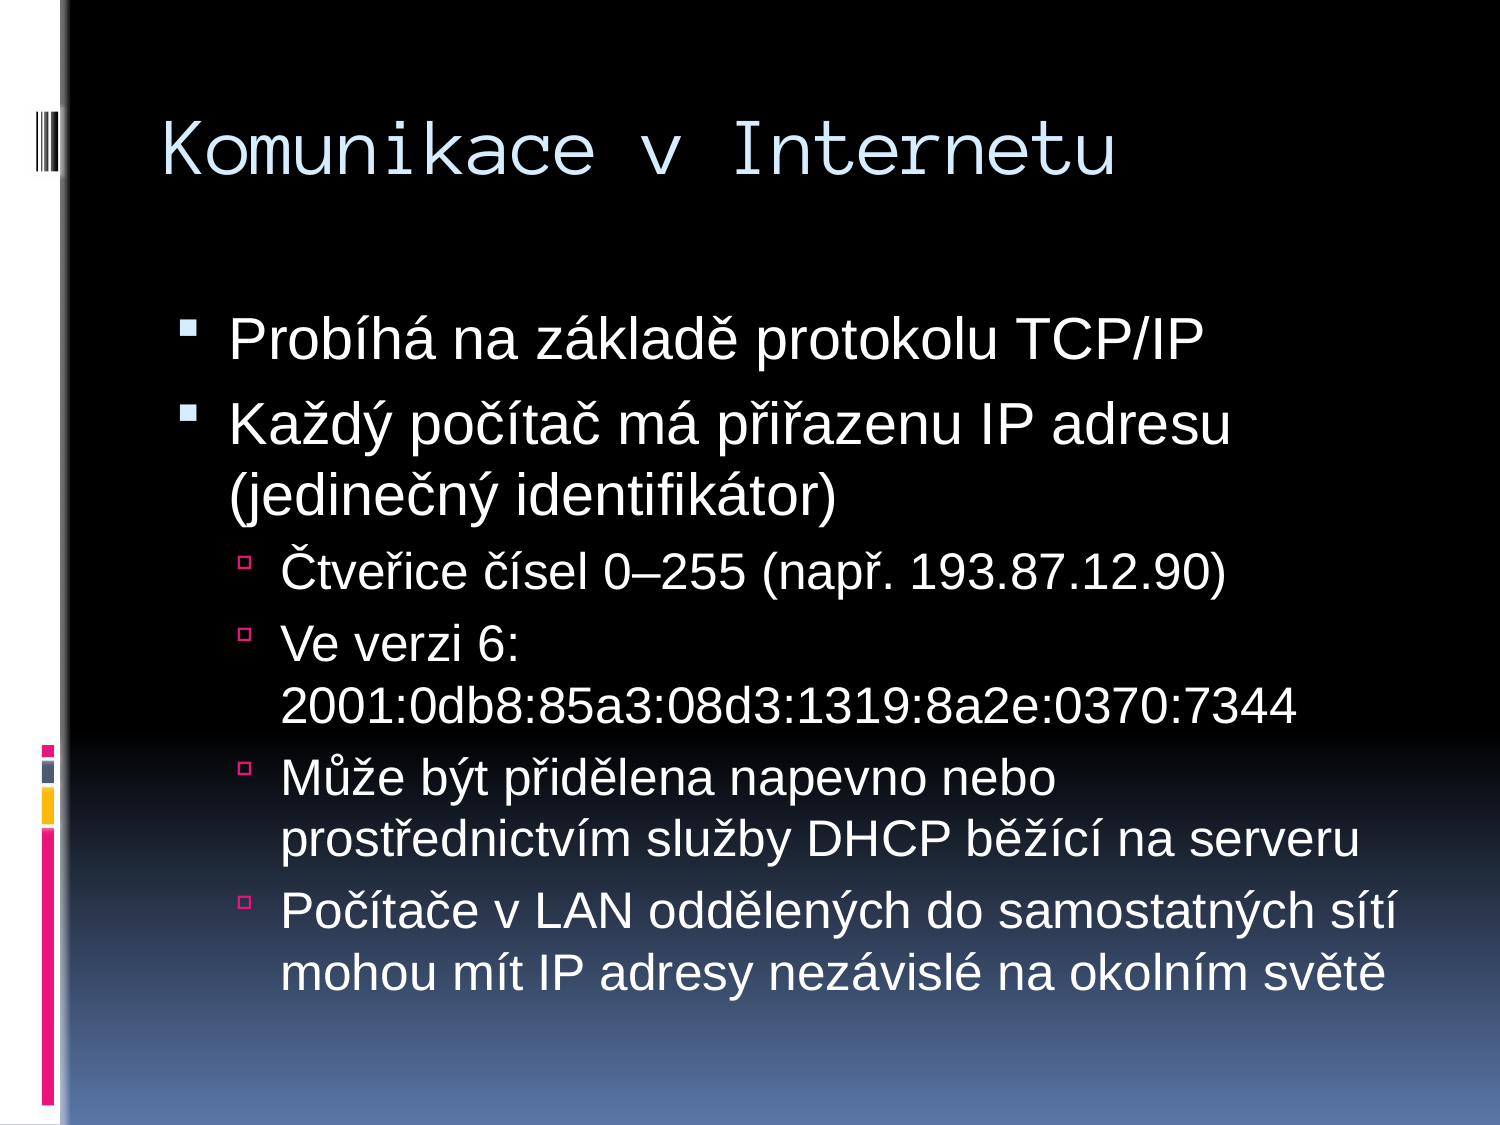

# Komunikace v Internetu
Probíhá na základě protokolu TCP/IP
Každý počítač má přiřazenu IP adresu (jedinečný identifikátor)
Čtveřice čísel 0–255 (např. 193.87.12.90)
Ve verzi 6: 2001:0db8:85a3:08d3:1319:8a2e:0370:7344
Může být přidělena napevno nebo prostřednictvím služby DHCP běžící na serveru
Počítače v LAN oddělených do samostatných sítí mohou mít IP adresy nezávislé na okolním světě